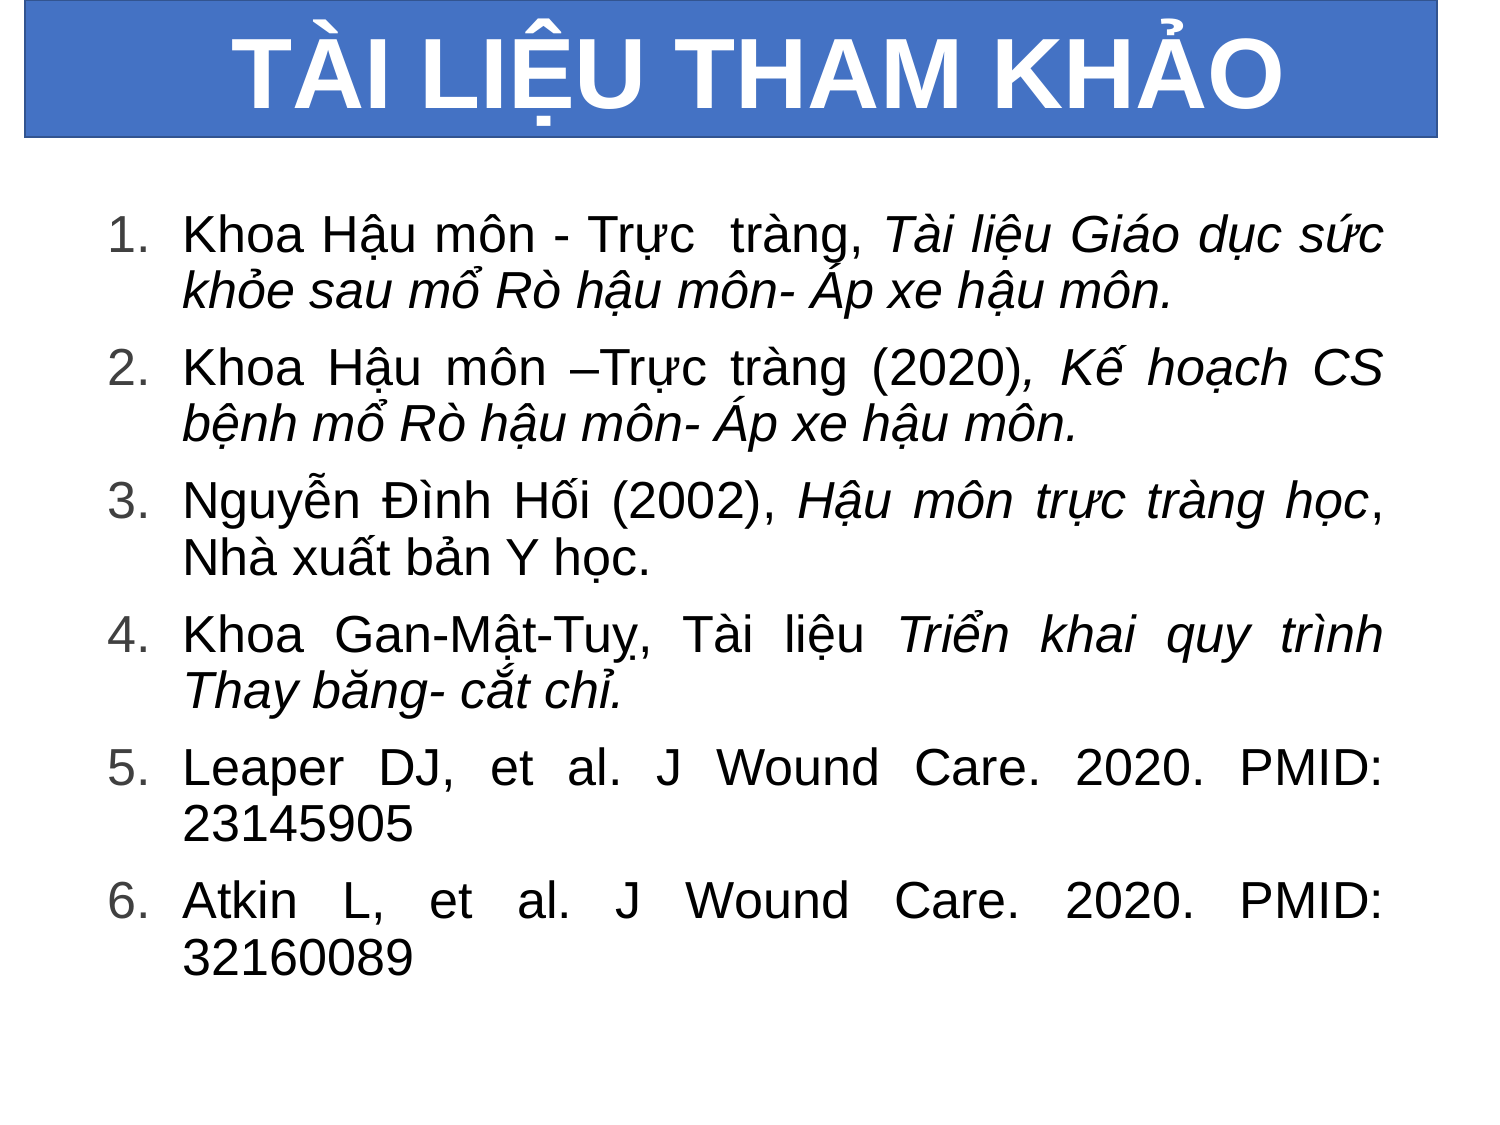

TÀI LIỆU THAM KHẢO
Khoa Hậu môn - Trực  tràng, Tài liệu Giáo dục sức khỏe sau mổ Rò hậu môn- Áp xe hậu môn.
Khoa Hậu môn –Trực tràng (2020), Kế hoạch CS bệnh mổ Rò hậu môn- Áp xe hậu môn.
Nguyễn Đình Hối (2002), Hậu môn trực tràng học, Nhà xuất bản Y học.
Khoa Gan-Mật-Tuỵ, Tài liệu Triển khai quy trình Thay băng- cắt chỉ.
Leaper DJ, et al. J Wound Care. 2020. PMID: 23145905
Atkin L, et al. J Wound Care. 2020. PMID: 32160089